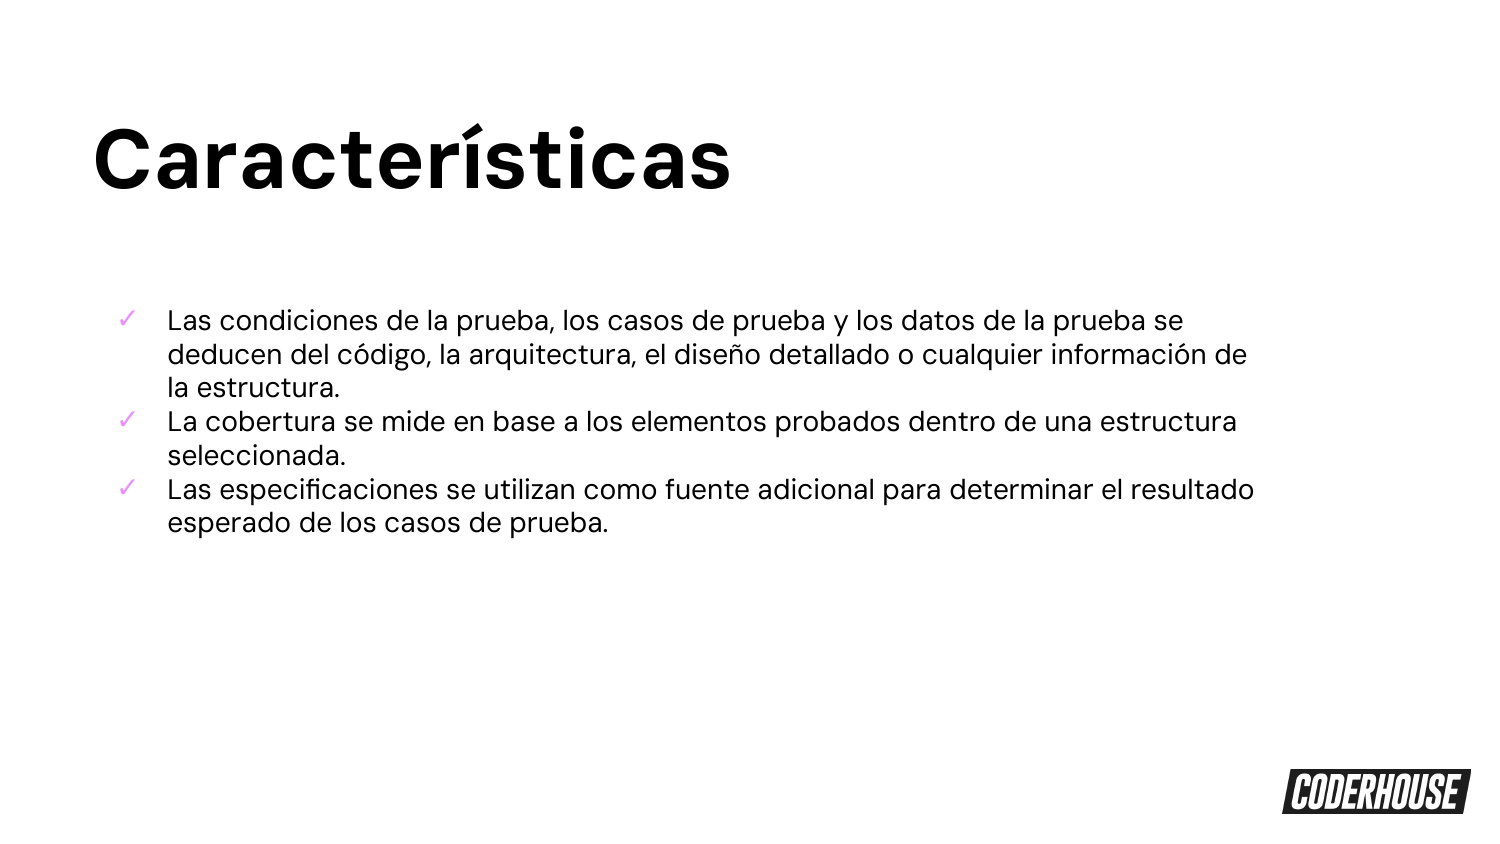

Características
Las condiciones de la prueba, los casos de prueba y los datos de la prueba se deducen del código, la arquitectura, el diseño detallado o cualquier información de la estructura.
La cobertura se mide en base a los elementos probados dentro de una estructura seleccionada.
Las especificaciones se utilizan como fuente adicional para determinar el resultado esperado de los casos de prueba.